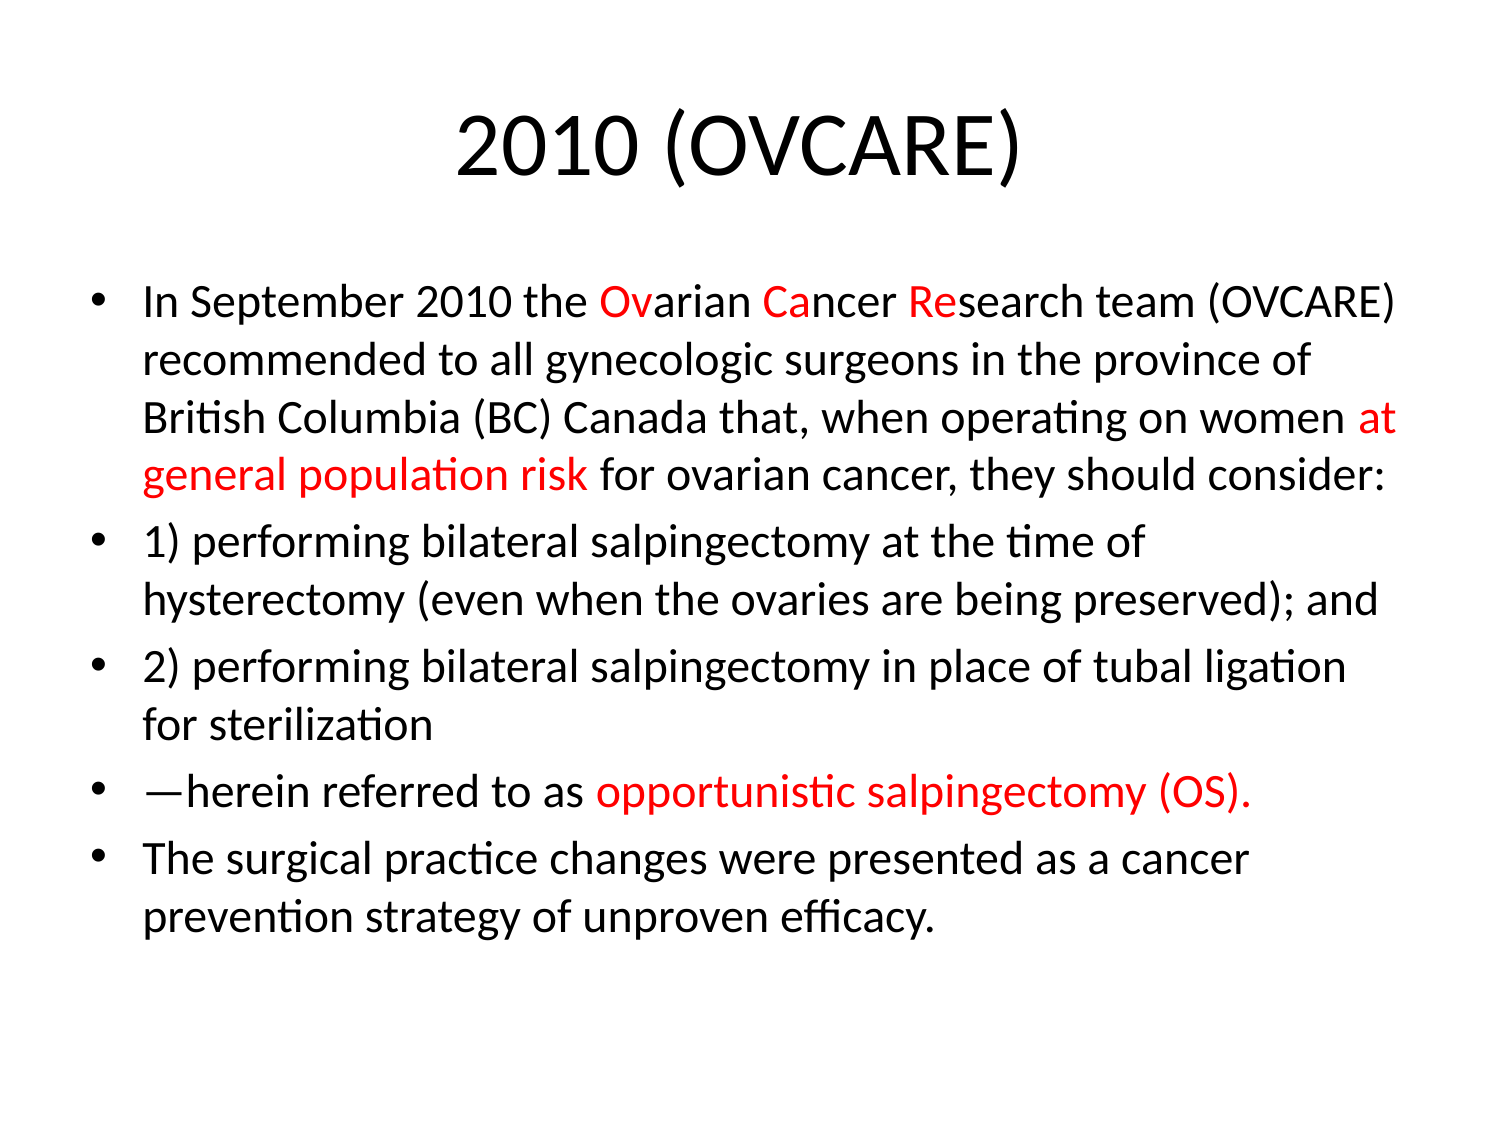

# 2010 (OVCARE)
In September 2010 the Ovarian Cancer Research team (OVCARE) recommended to all gynecologic surgeons in the province of British Columbia (BC) Canada that, when operating on women at general population risk for ovarian cancer, they should consider:
1) performing bilateral salpingectomy at the time of hysterectomy (even when the ovaries are being preserved); and
2) performing bilateral salpingectomy in place of tubal ligation for sterilization
—herein referred to as opportunistic salpingectomy (OS).
The surgical practice changes were presented as a cancer prevention strategy of unproven efficacy.